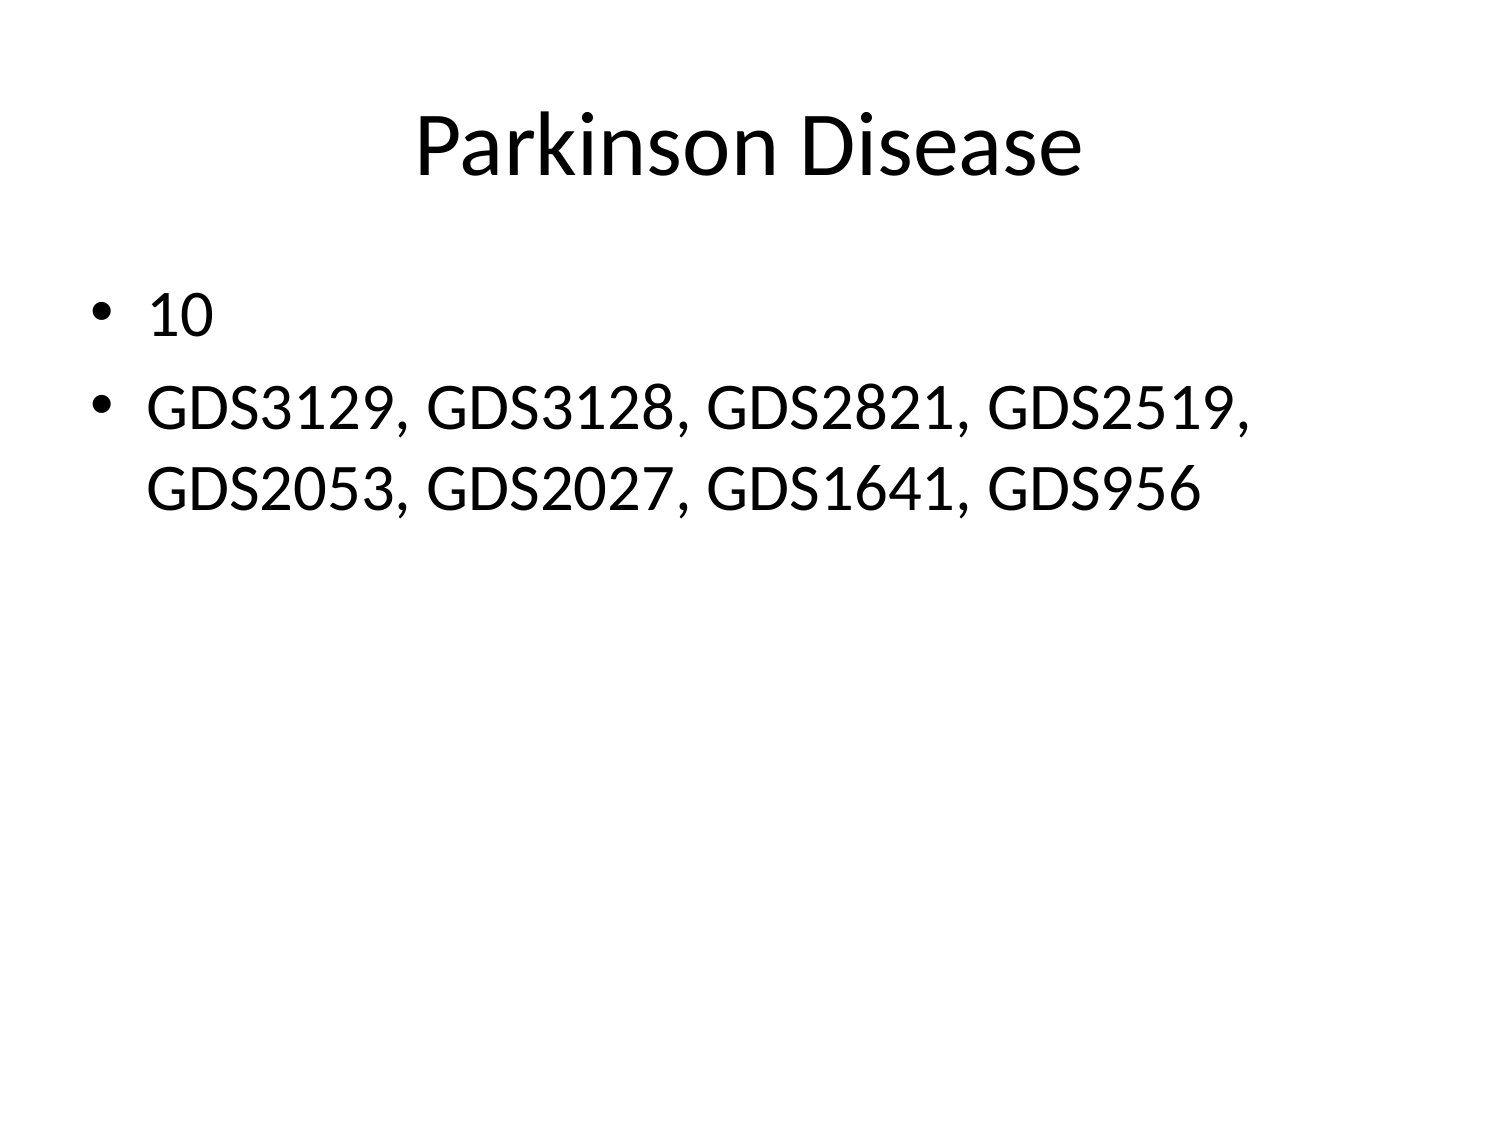

# Parkinson Disease
10
GDS3129, GDS3128, GDS2821, GDS2519, GDS2053, GDS2027, GDS1641, GDS956